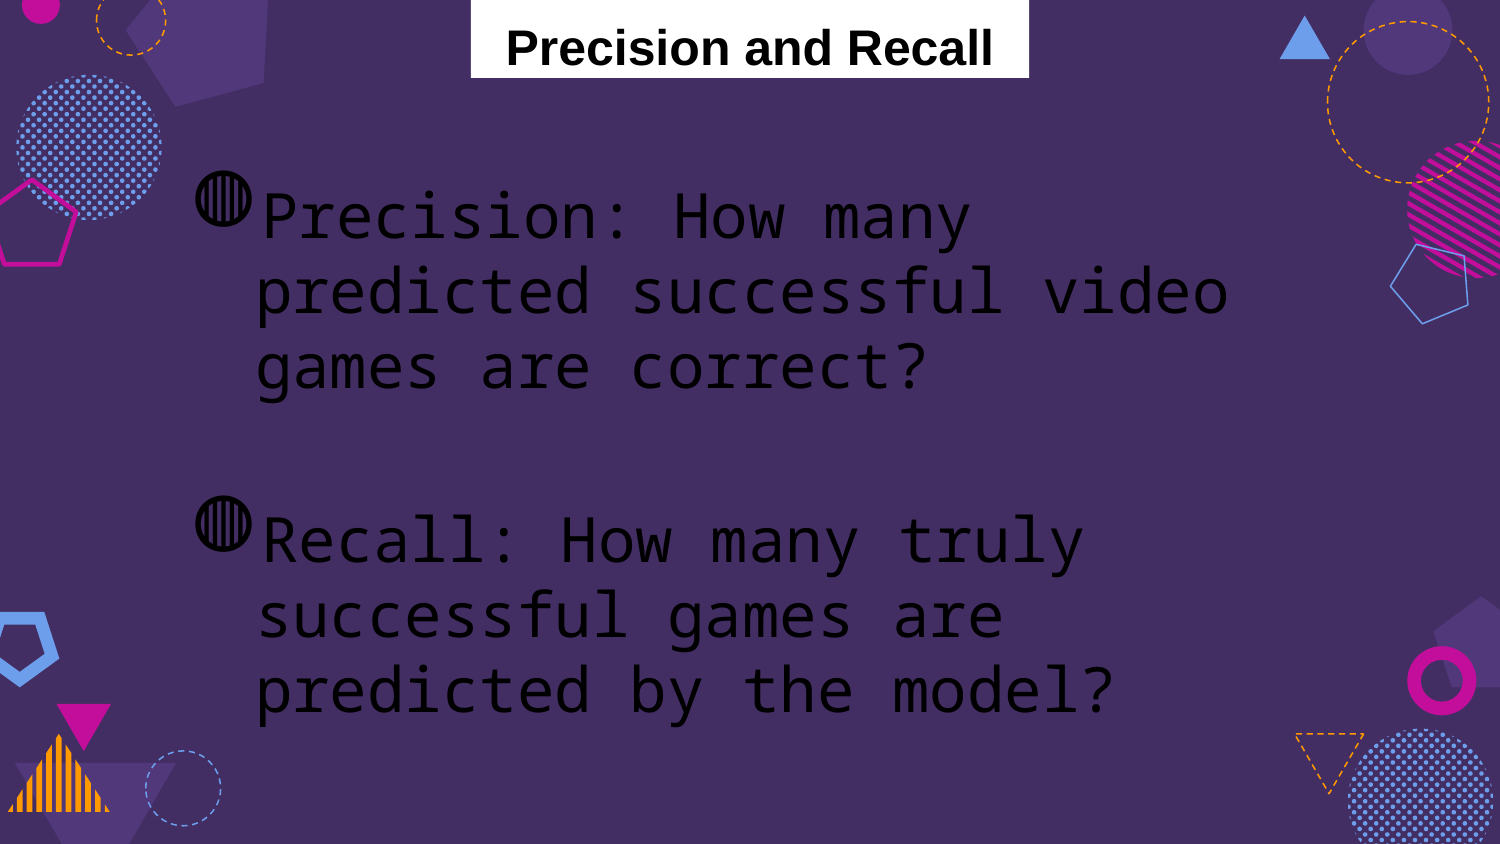

Precision and Recall
Precision: How many predicted successful video games are correct?

Recall: How many truly successful games are predicted by the model?